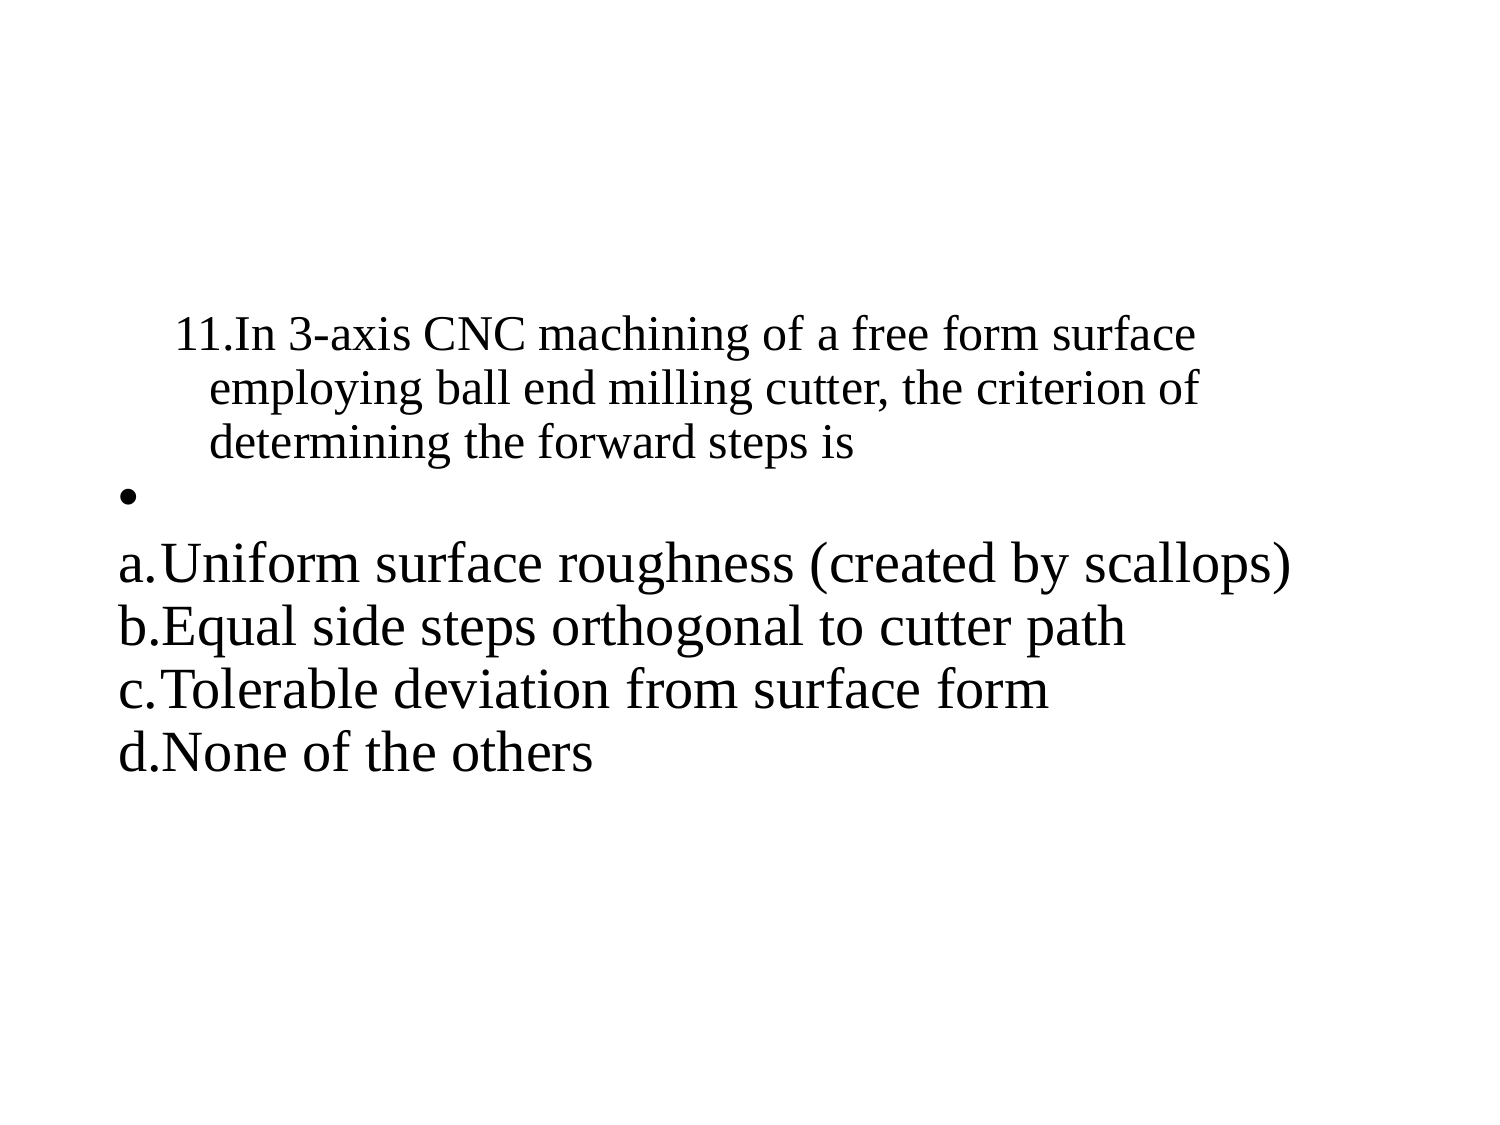

#
In 3-axis CNC machining of a free form surface employing ball end milling cutter, the criterion of determining the forward steps is

Uniform surface roughness (created by scallops)
Equal side steps orthogonal to cutter path
Tolerable deviation from surface form
None of the others